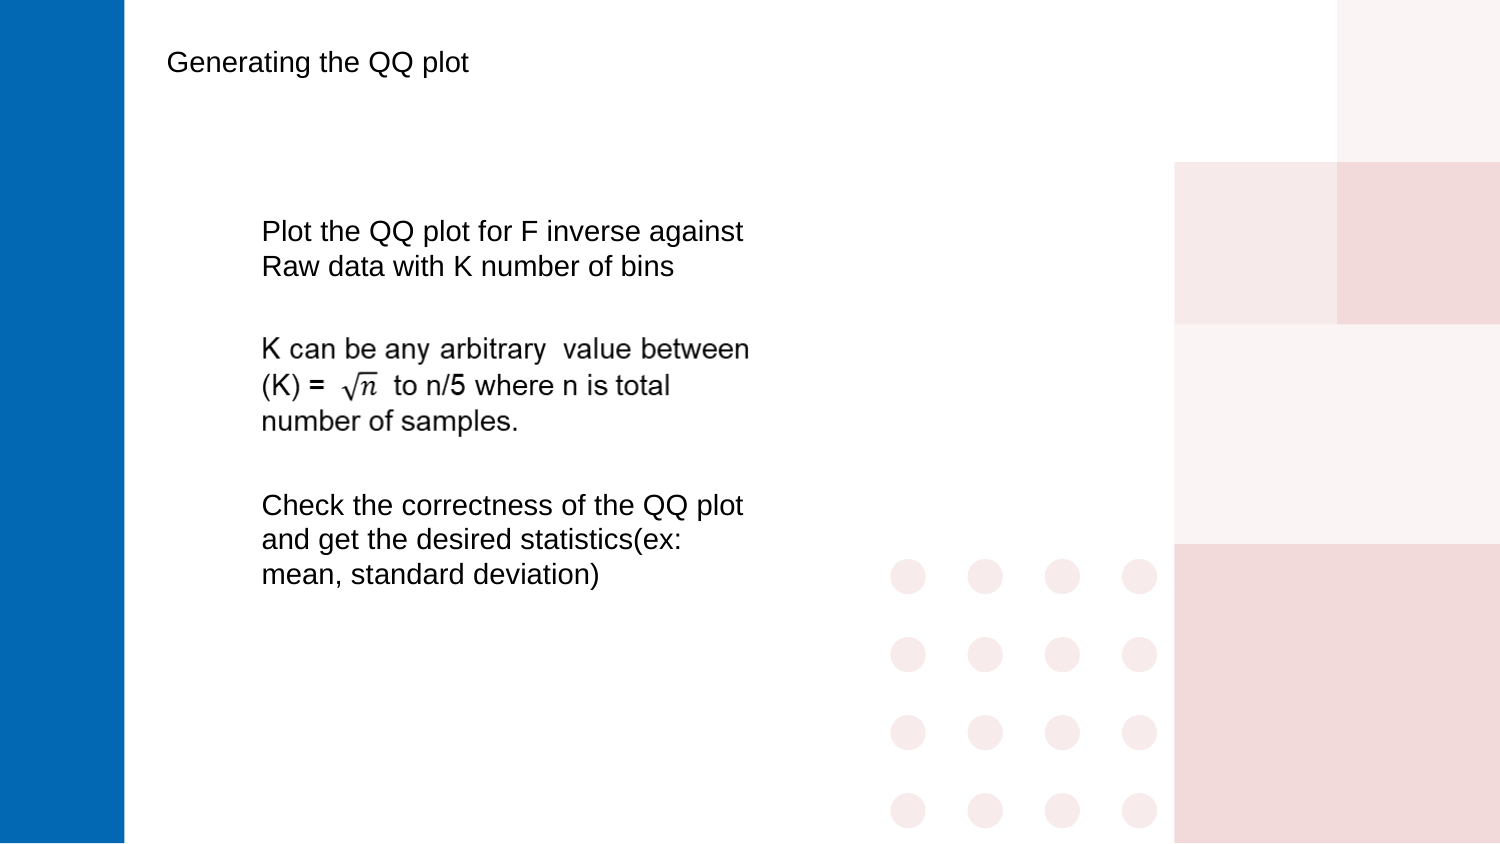

Generating the QQ plot
Plot the QQ plot for F inverse against Raw data with K number of bins

Check the correctness of the QQ plot and get the desired statistics(ex: mean, standard deviation)